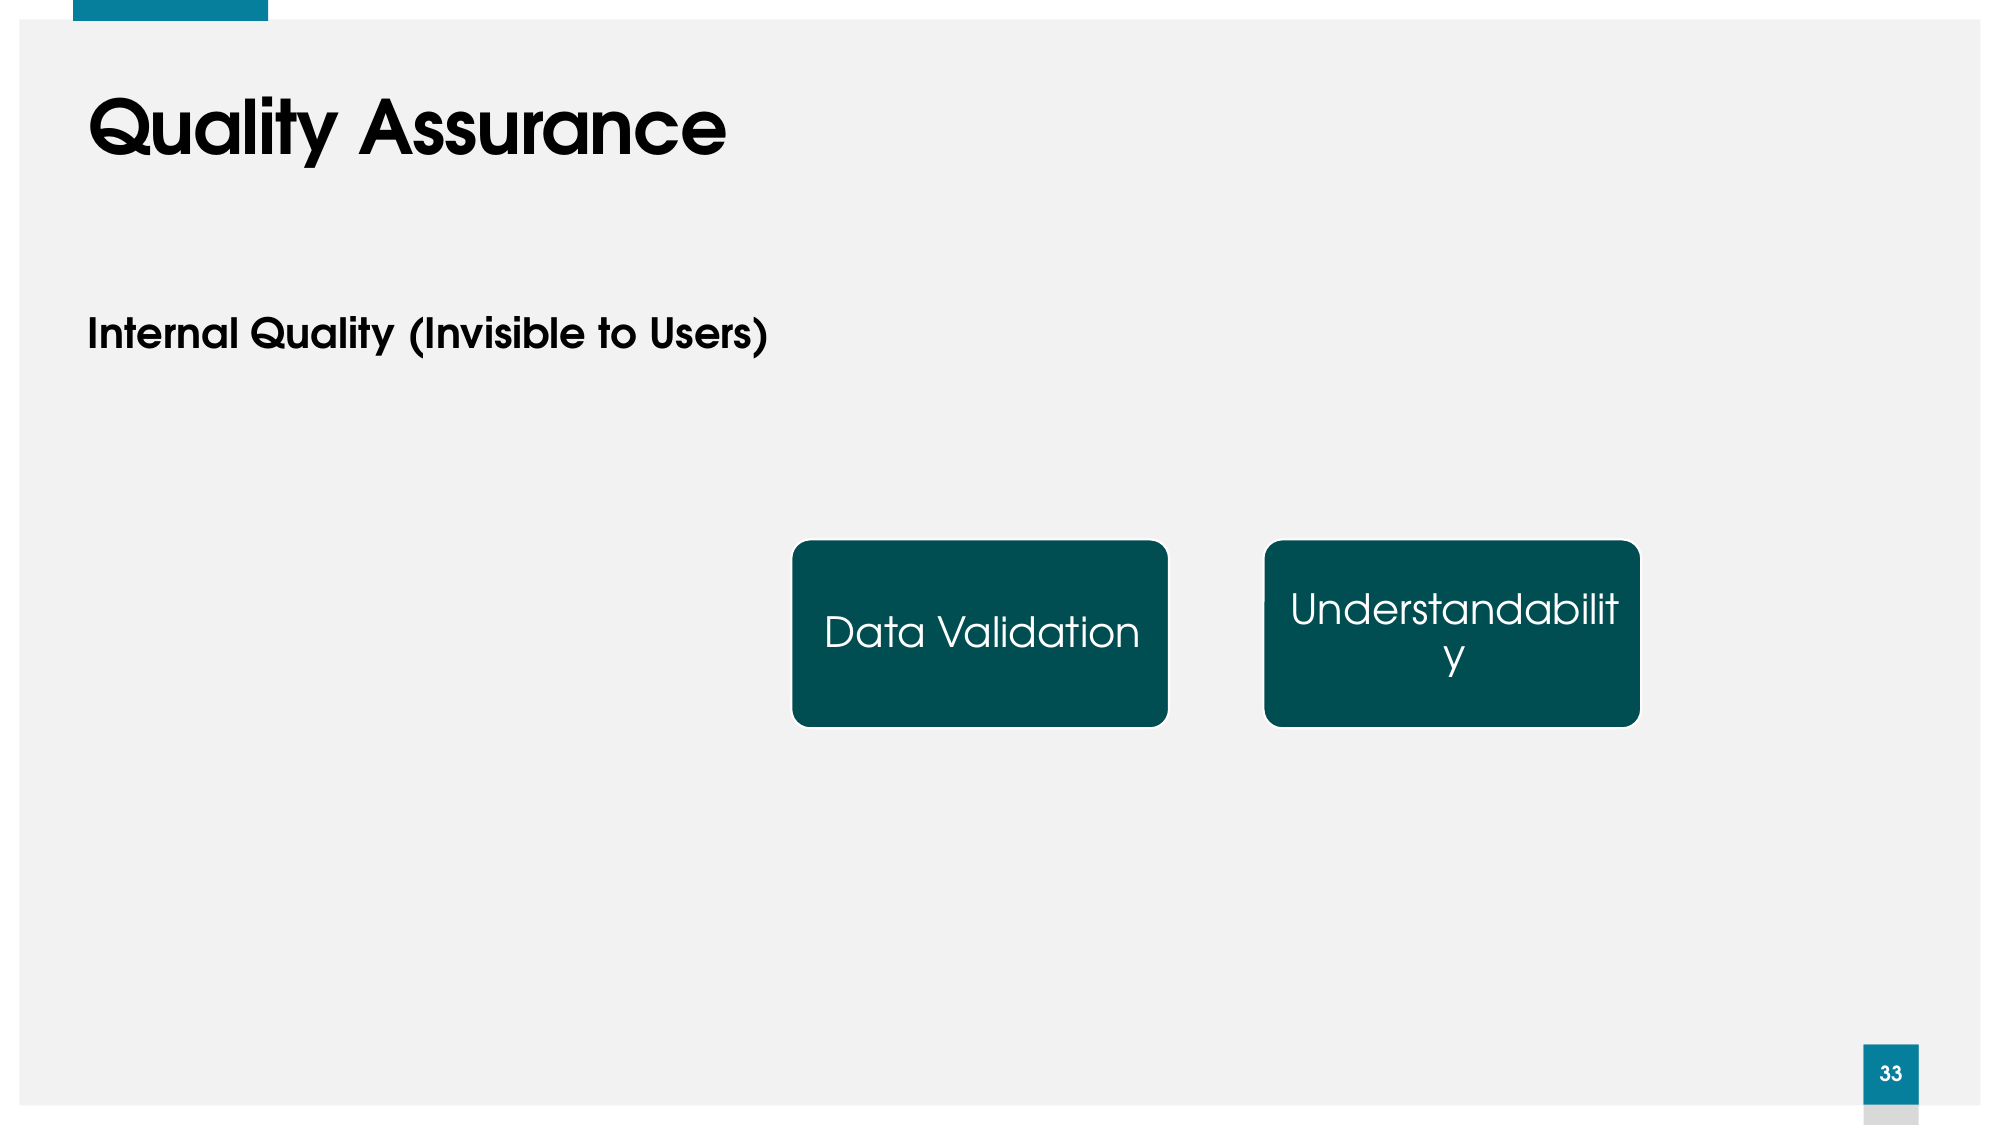

# Quality Assurance
Data Validation
Understandability
Internal Quality (Invisible to Users)